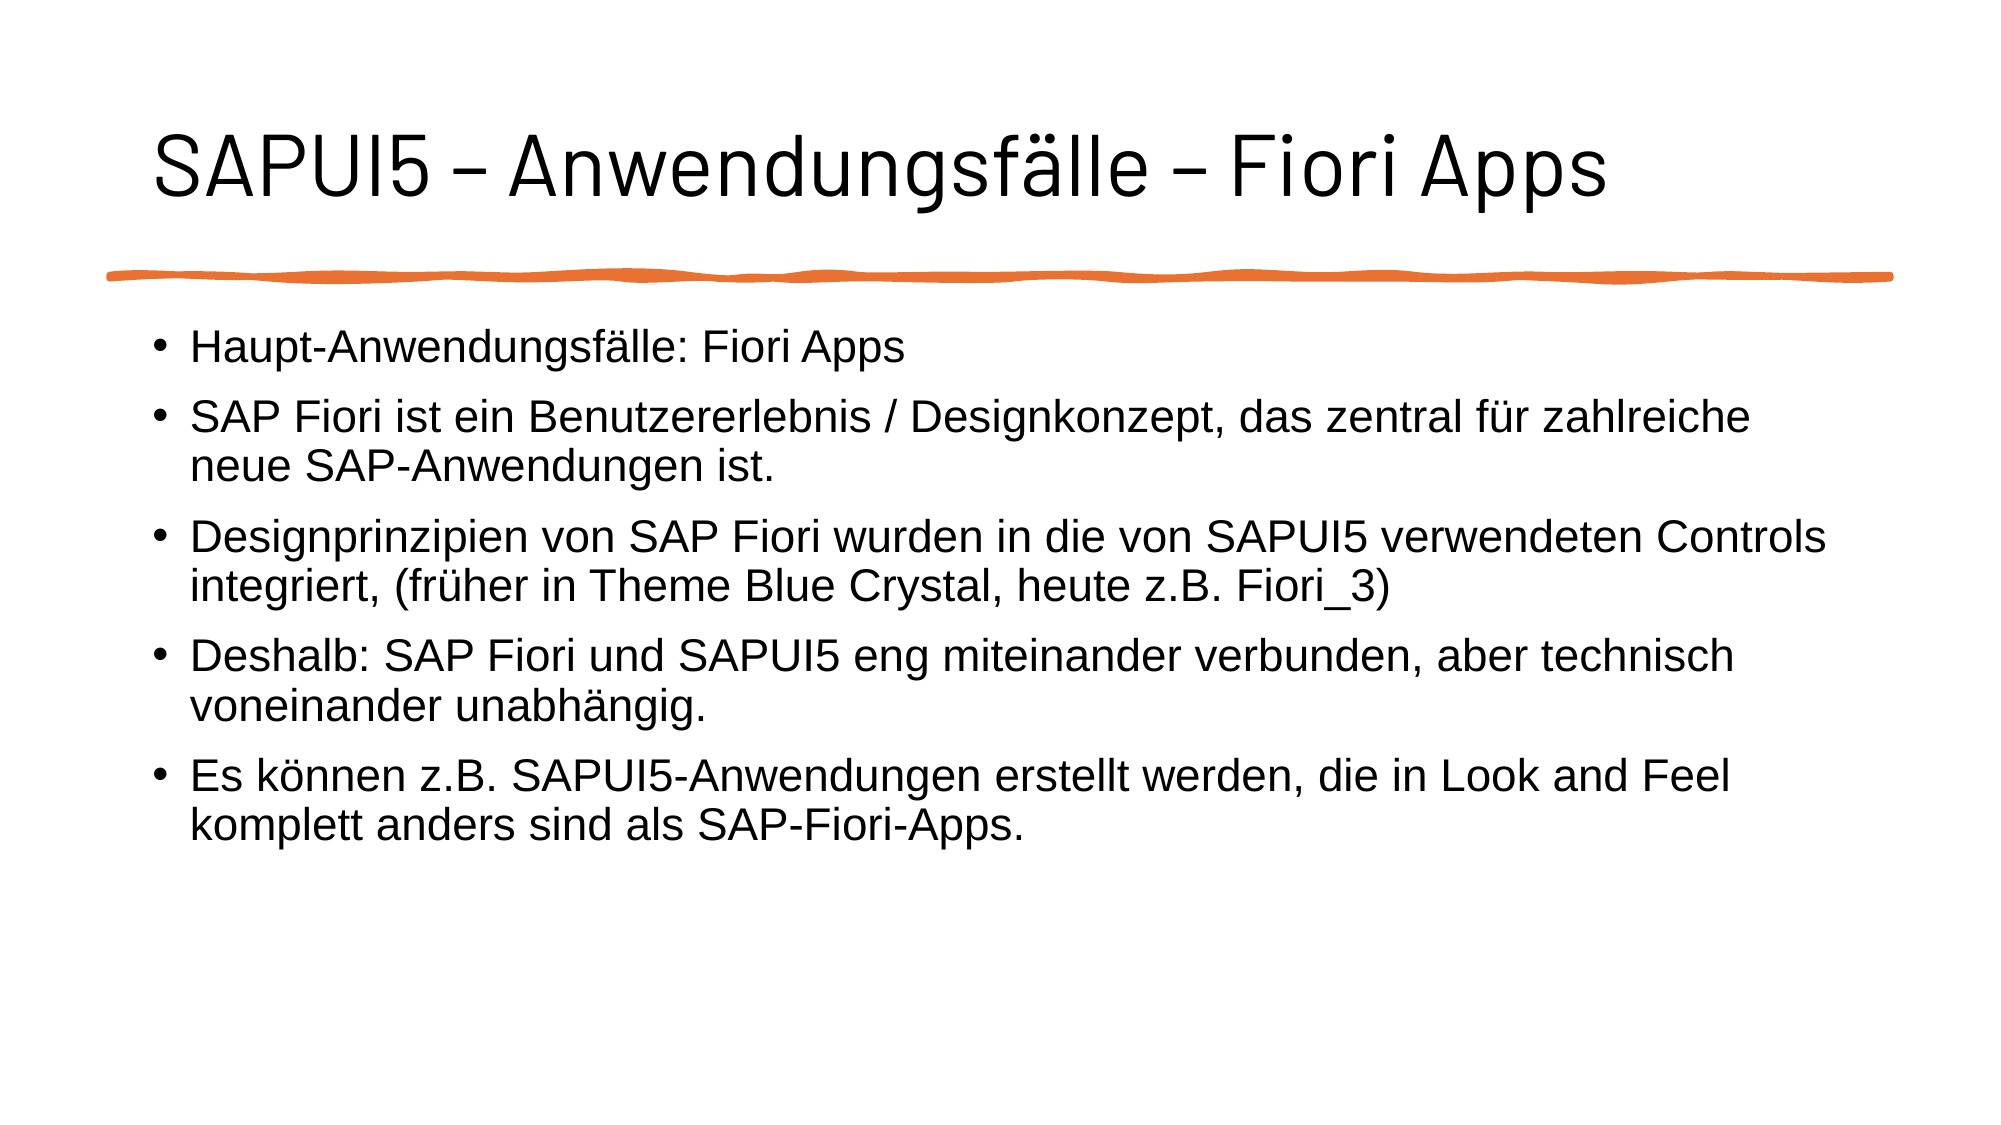

# SAPUI5 – Anwendungsfälle – Fiori Apps

Haupt-Anwendungsfälle: Fiori Apps
SAP Fiori ist ein Benutzererlebnis / Designkonzept, das zentral für zahlreiche neue SAP-Anwendungen ist.
Designprinzipien von SAP Fiori wurden in die von SAPUI5 verwendeten Controls integriert, (früher in Theme Blue Crystal, heute z.B. Fiori_3)
Deshalb: SAP Fiori und SAPUI5 eng miteinander verbunden, aber technisch voneinander unabhängig.
Es können z.B. SAPUI5-Anwendungen erstellt werden, die in Look and Feel komplett anders sind als SAP-Fiori-Apps.